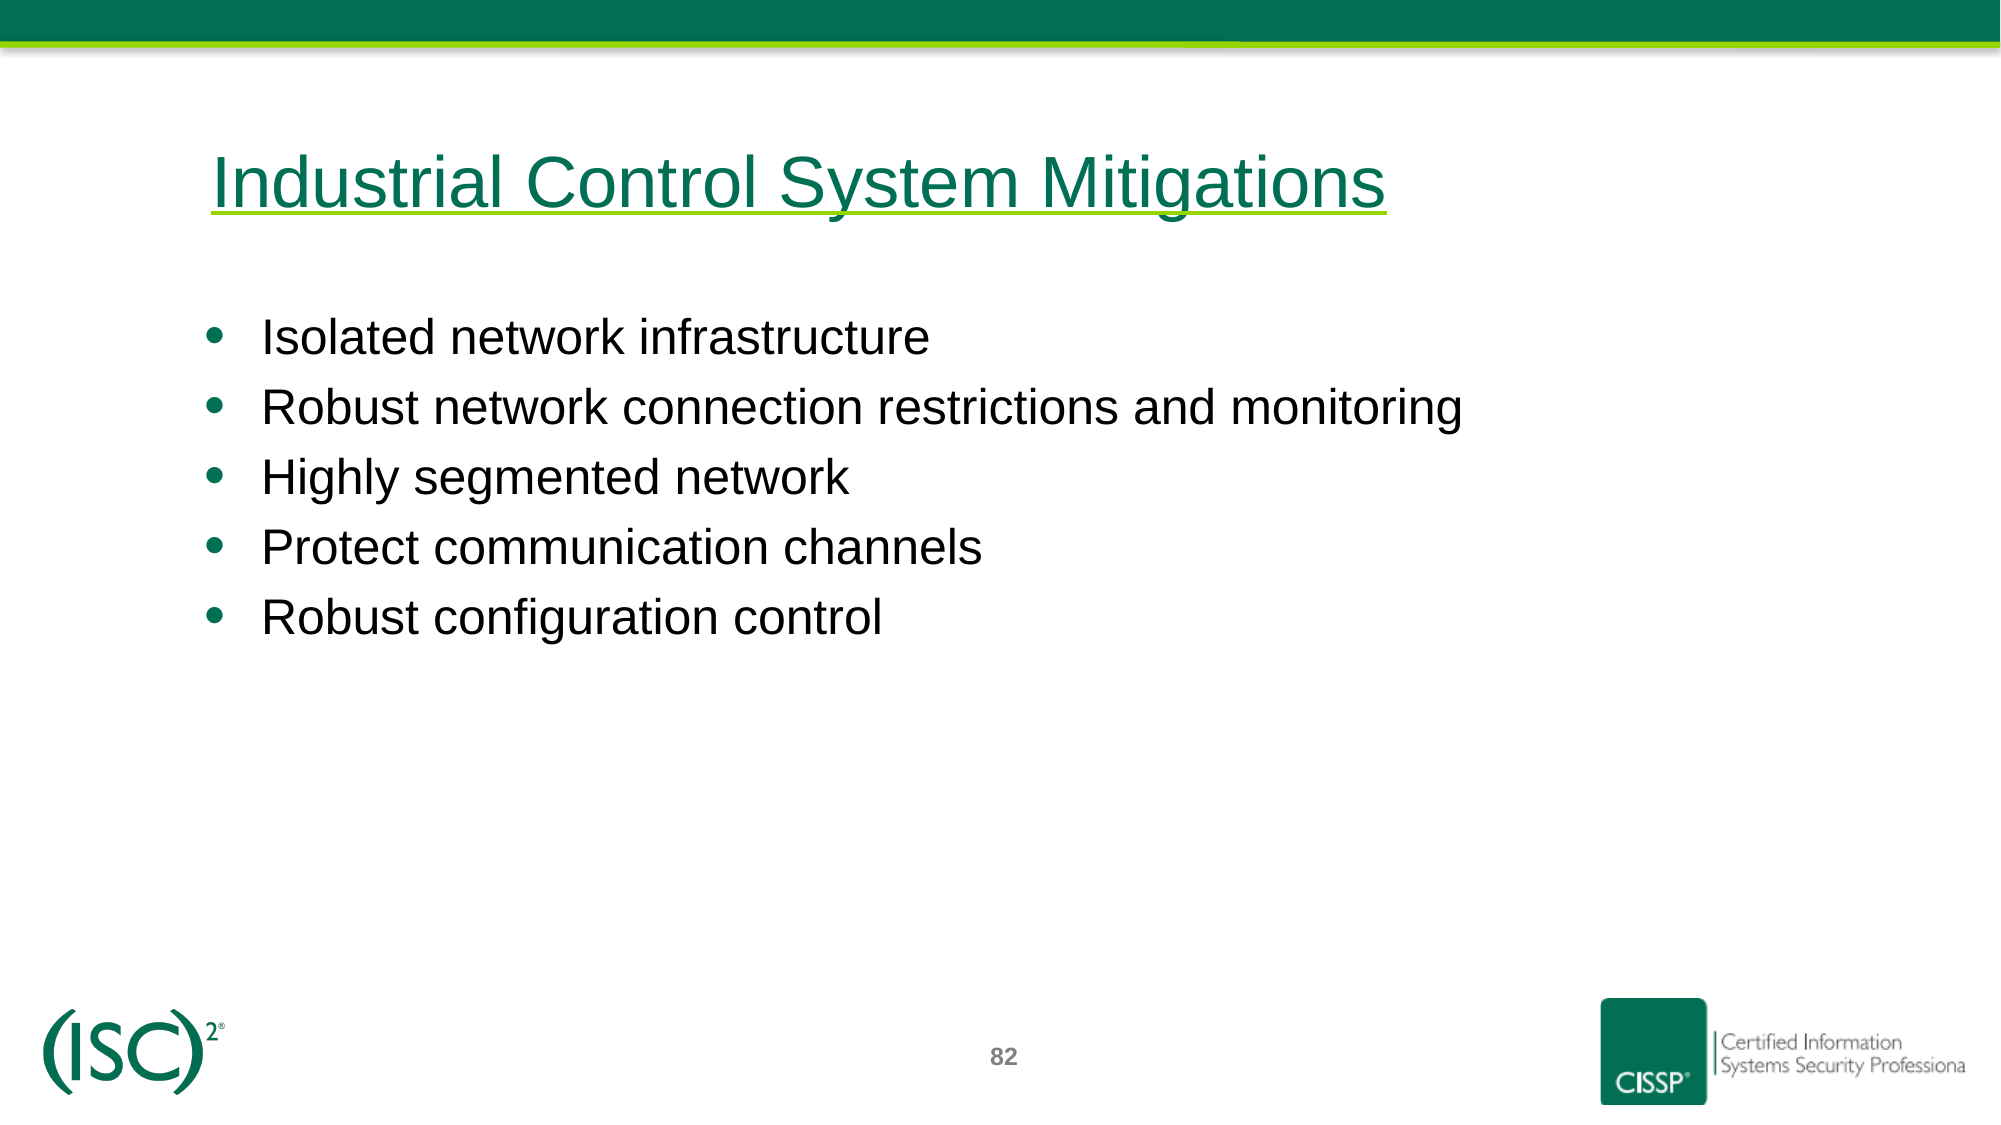

# Industrial Control System Mitigations
Isolated network infrastructure
Robust network connection restrictions and monitoring
Highly segmented network
Protect communication channels
Robust configuration control